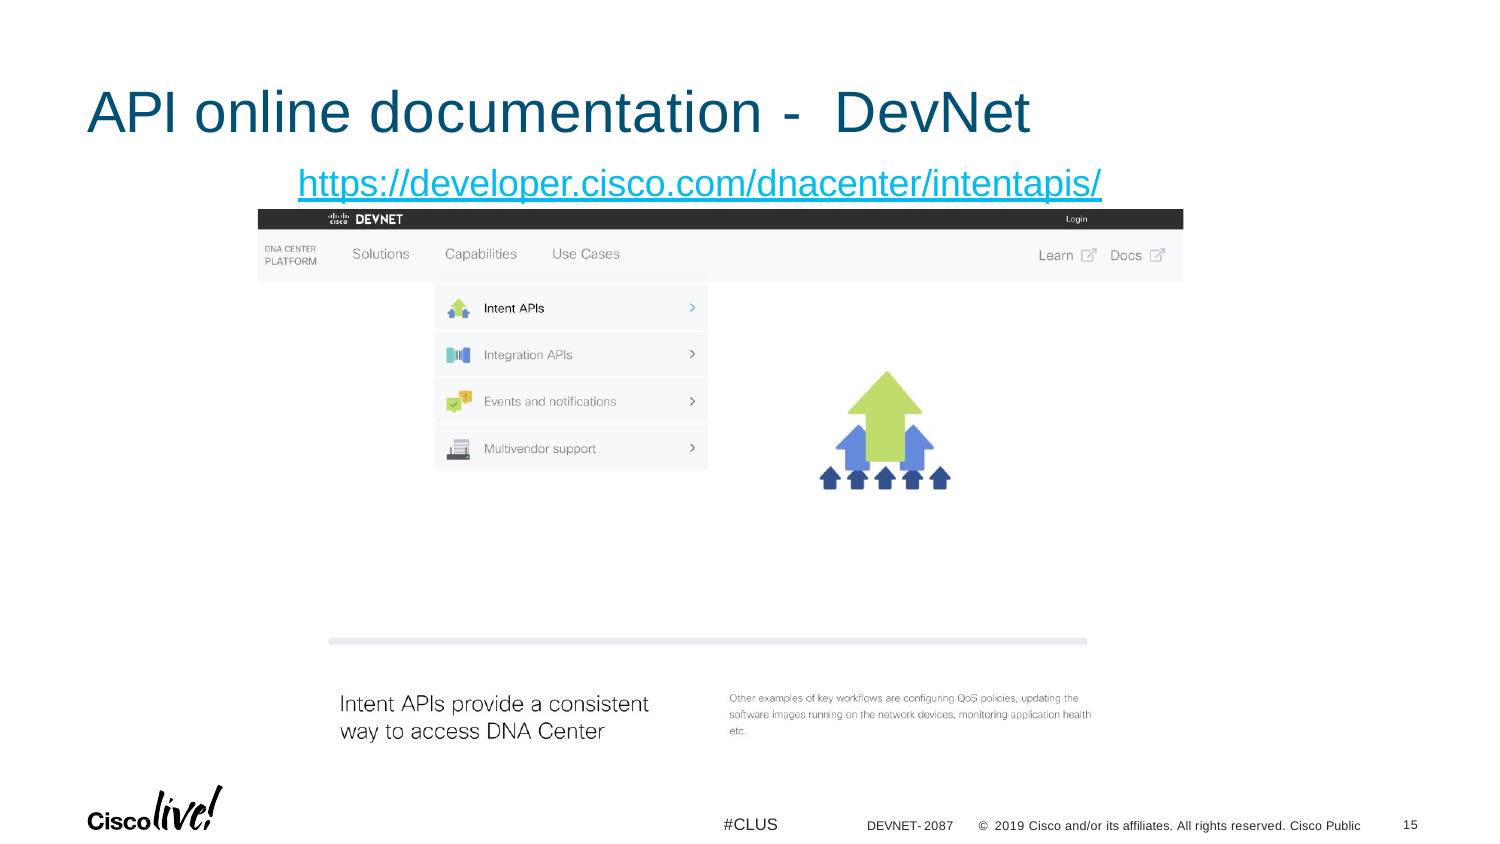

API online documentation - DevNet
https://developer.cisco.com/dnacenter/intentapis/

#CLUS
15
DEVNET-2087
© 2019 Cisco and/or its affiliates. All rights reserved. Cisco Public